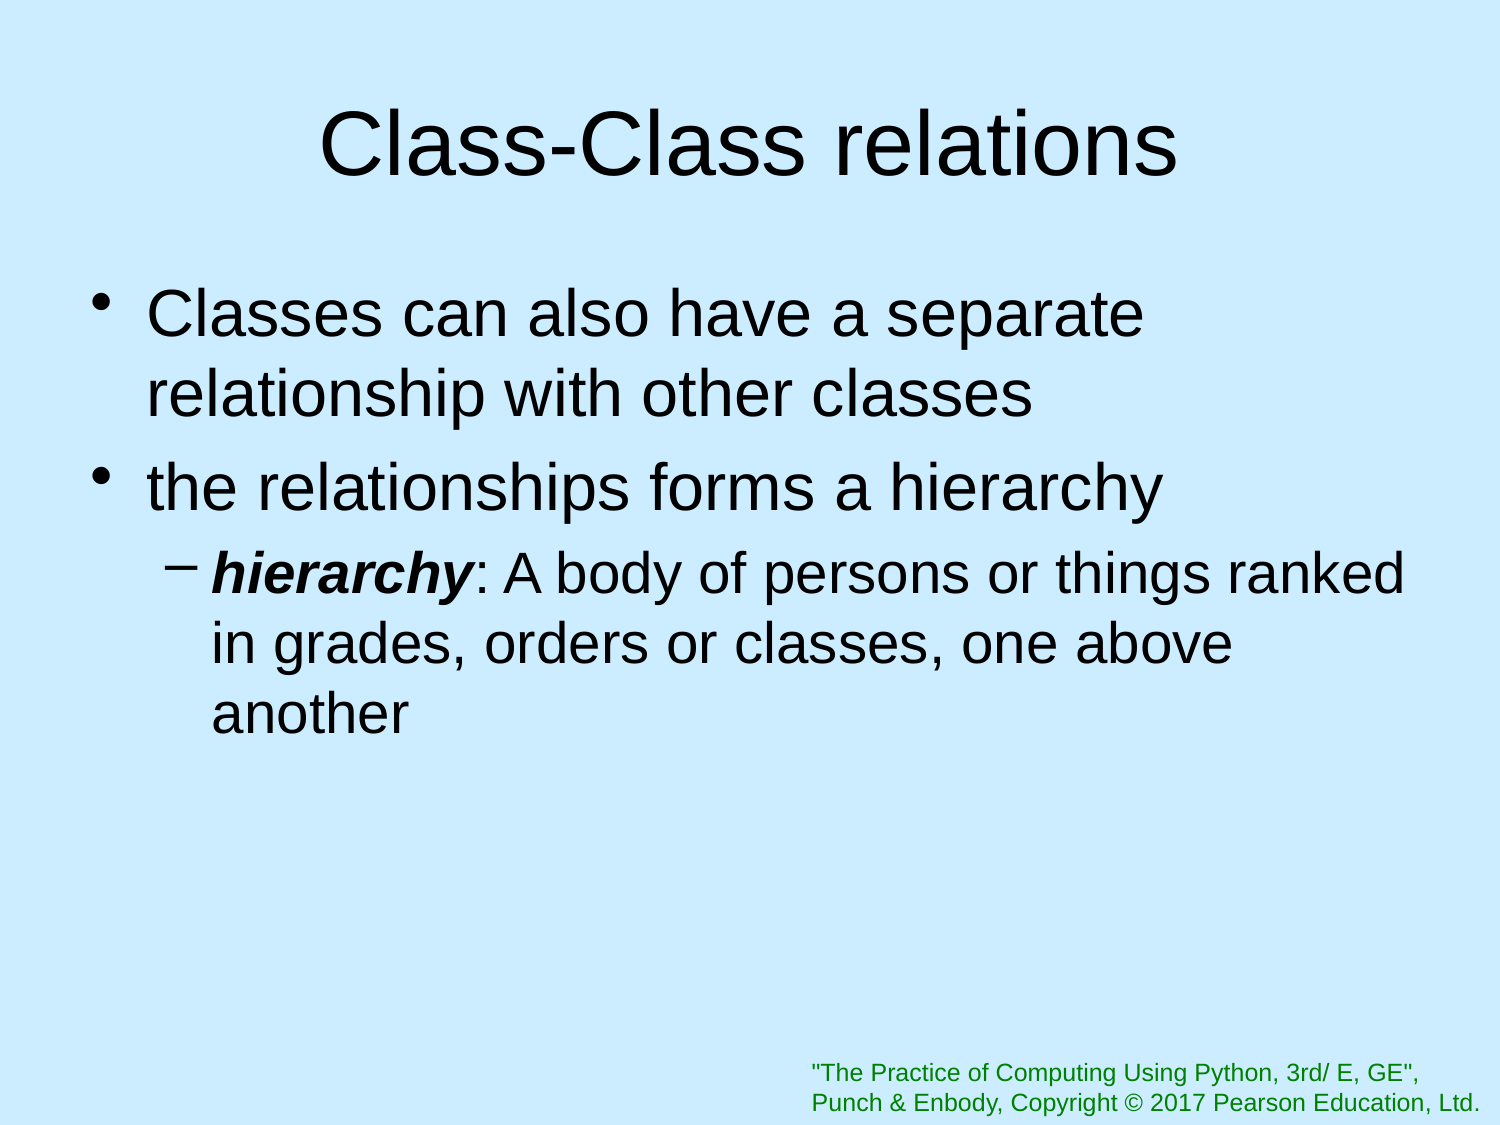

# Class-Class relations
Classes can also have a separate relationship with other classes
the relationships forms a hierarchy
hierarchy: A body of persons or things ranked in grades, orders or classes, one above another